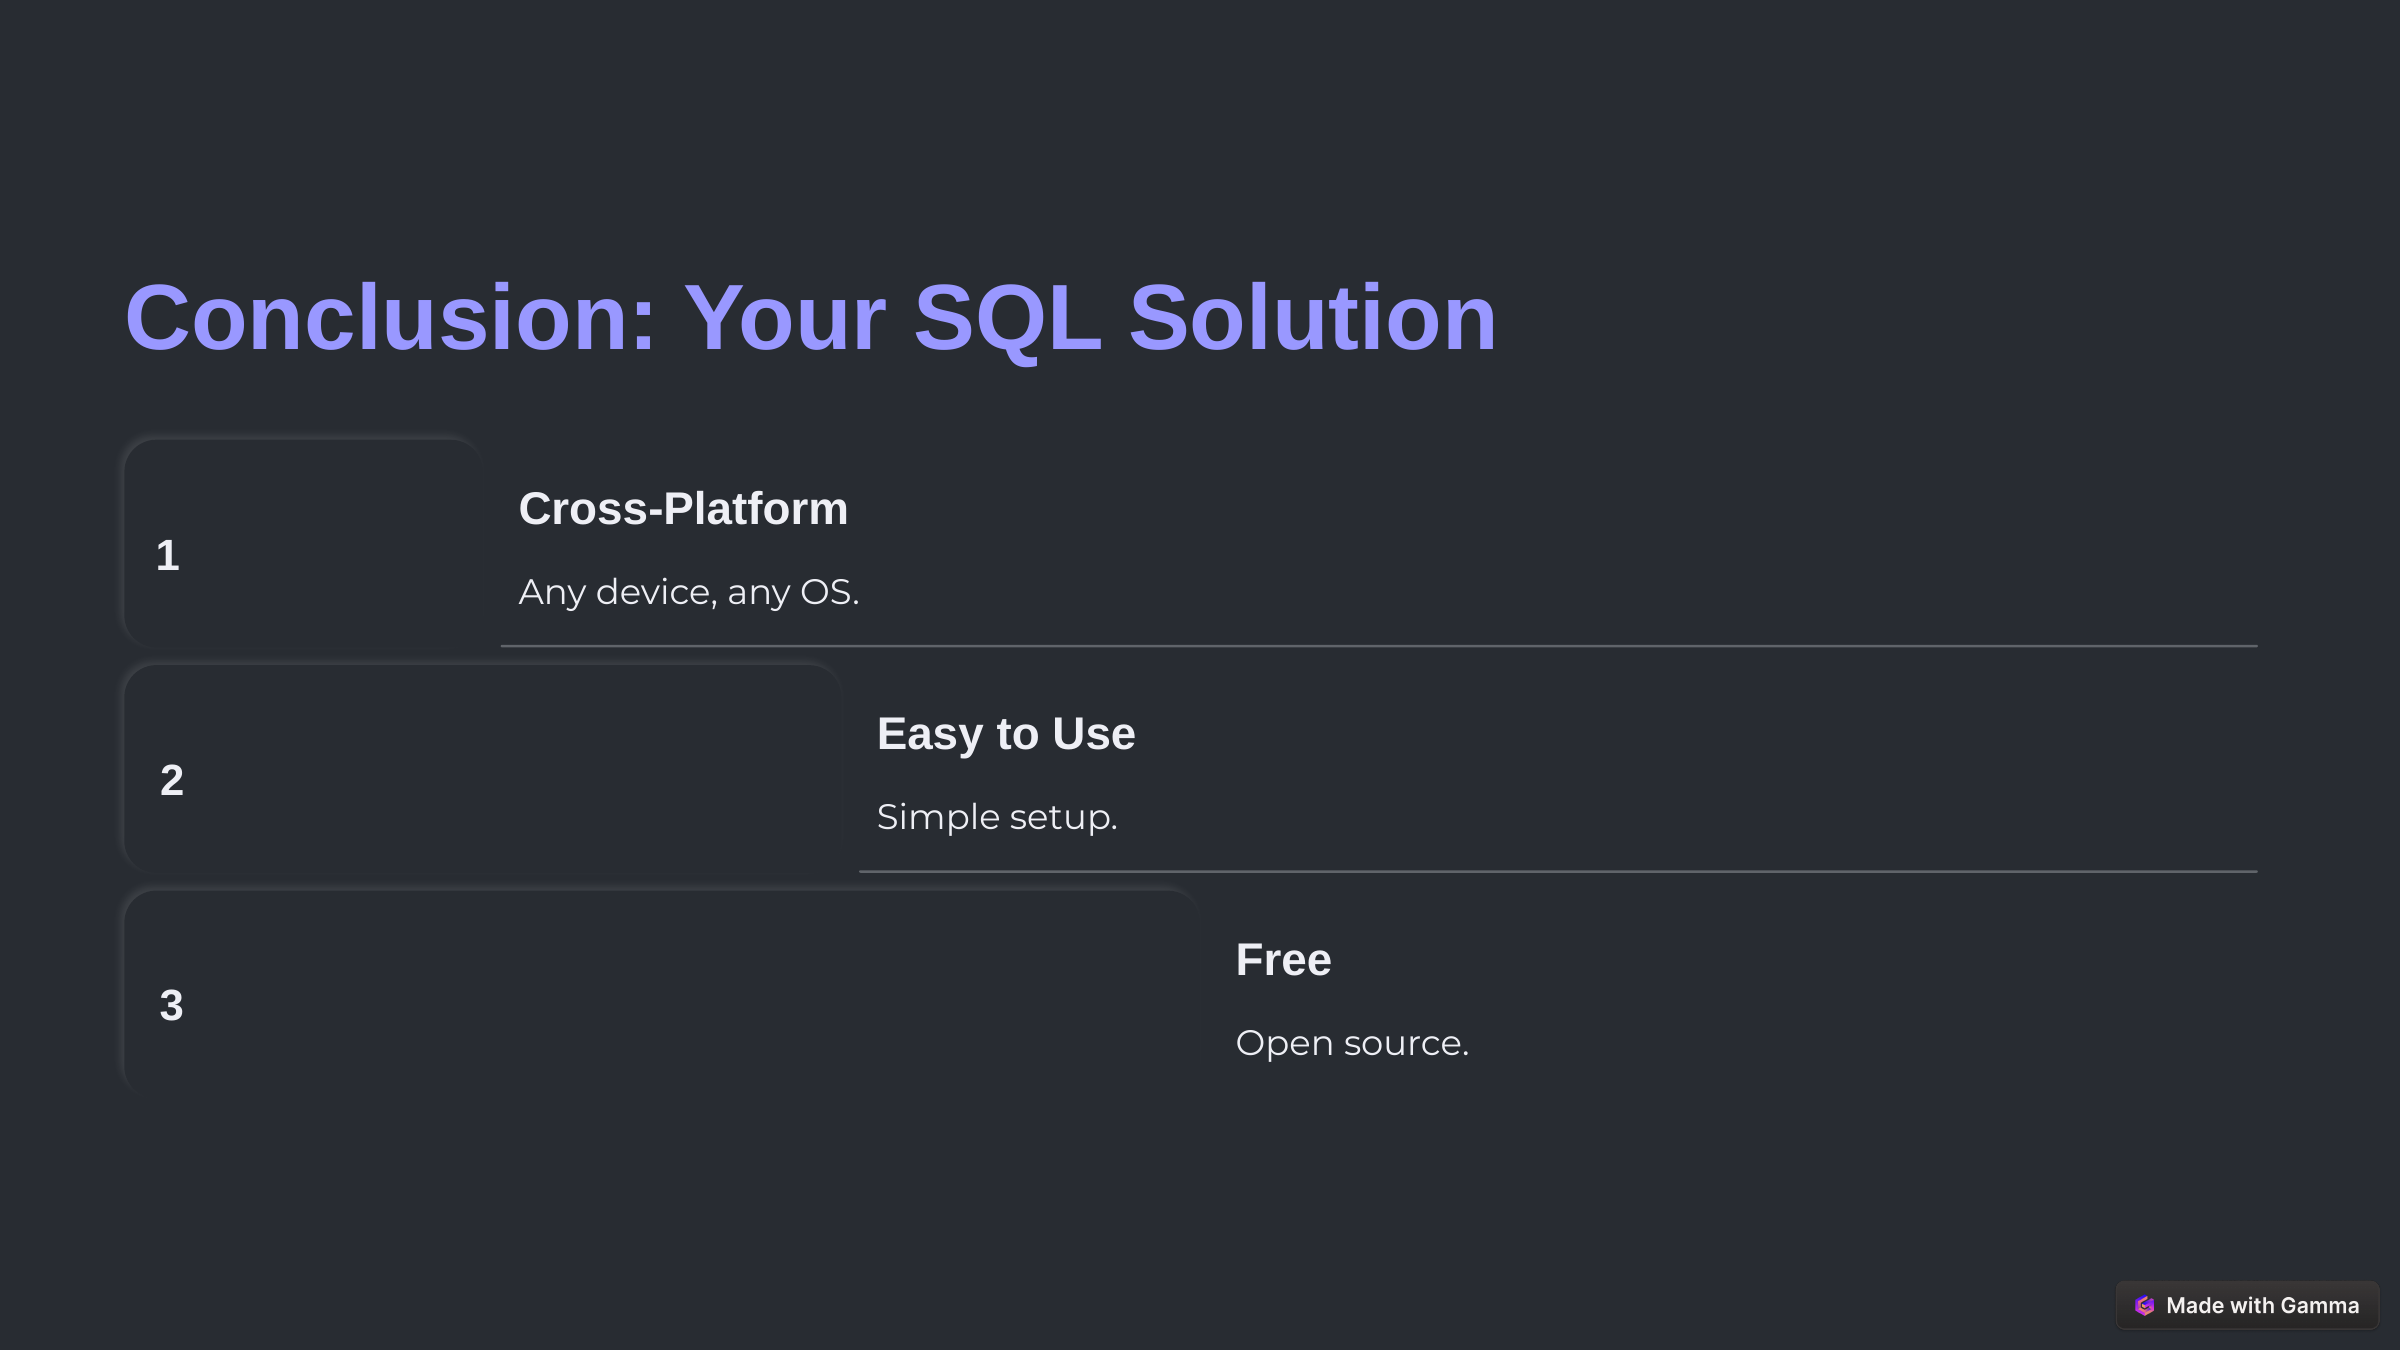

Conclusion: Your SQL Solution

Cross-Platform
1
Any device, any OS.

Easy to Use
2
Simple setup.

Free
3
Open source.